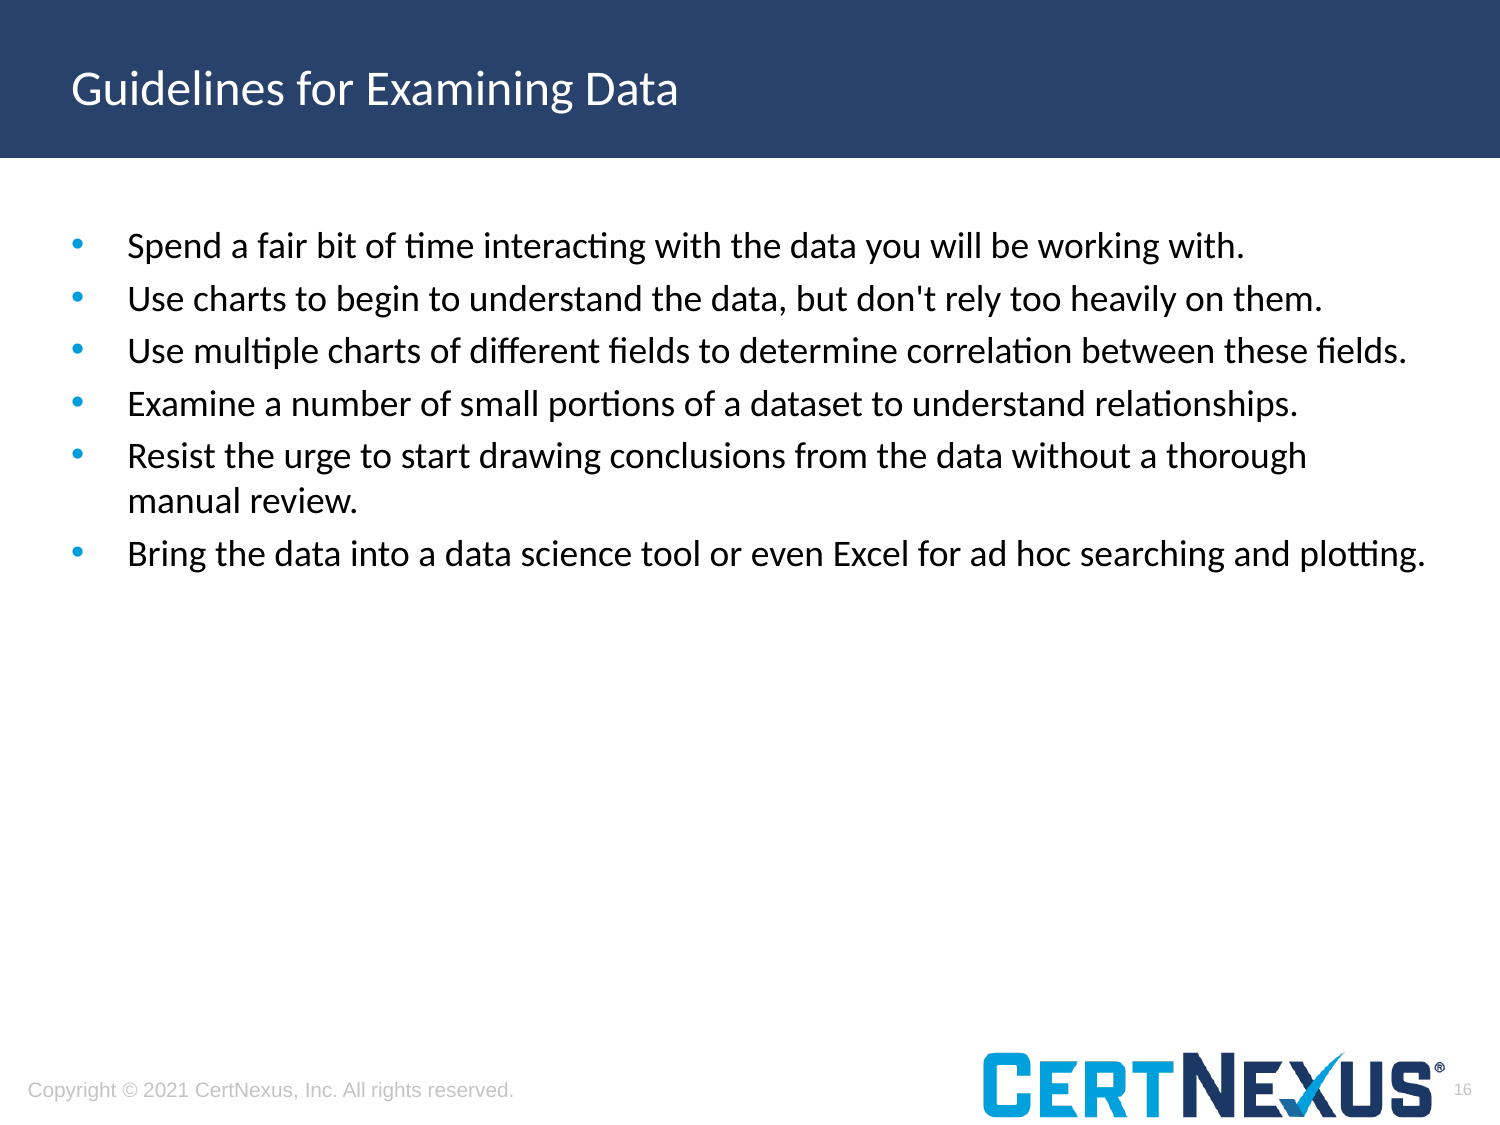

# Guidelines for Examining Data
Spend a fair bit of time interacting with the data you will be working with.
Use charts to begin to understand the data, but don't rely too heavily on them.
Use multiple charts of different fields to determine correlation between these fields.
Examine a number of small portions of a dataset to understand relationships.
Resist the urge to start drawing conclusions from the data without a thorough manual review.
Bring the data into a data science tool or even Excel for ad hoc searching and plotting.
16